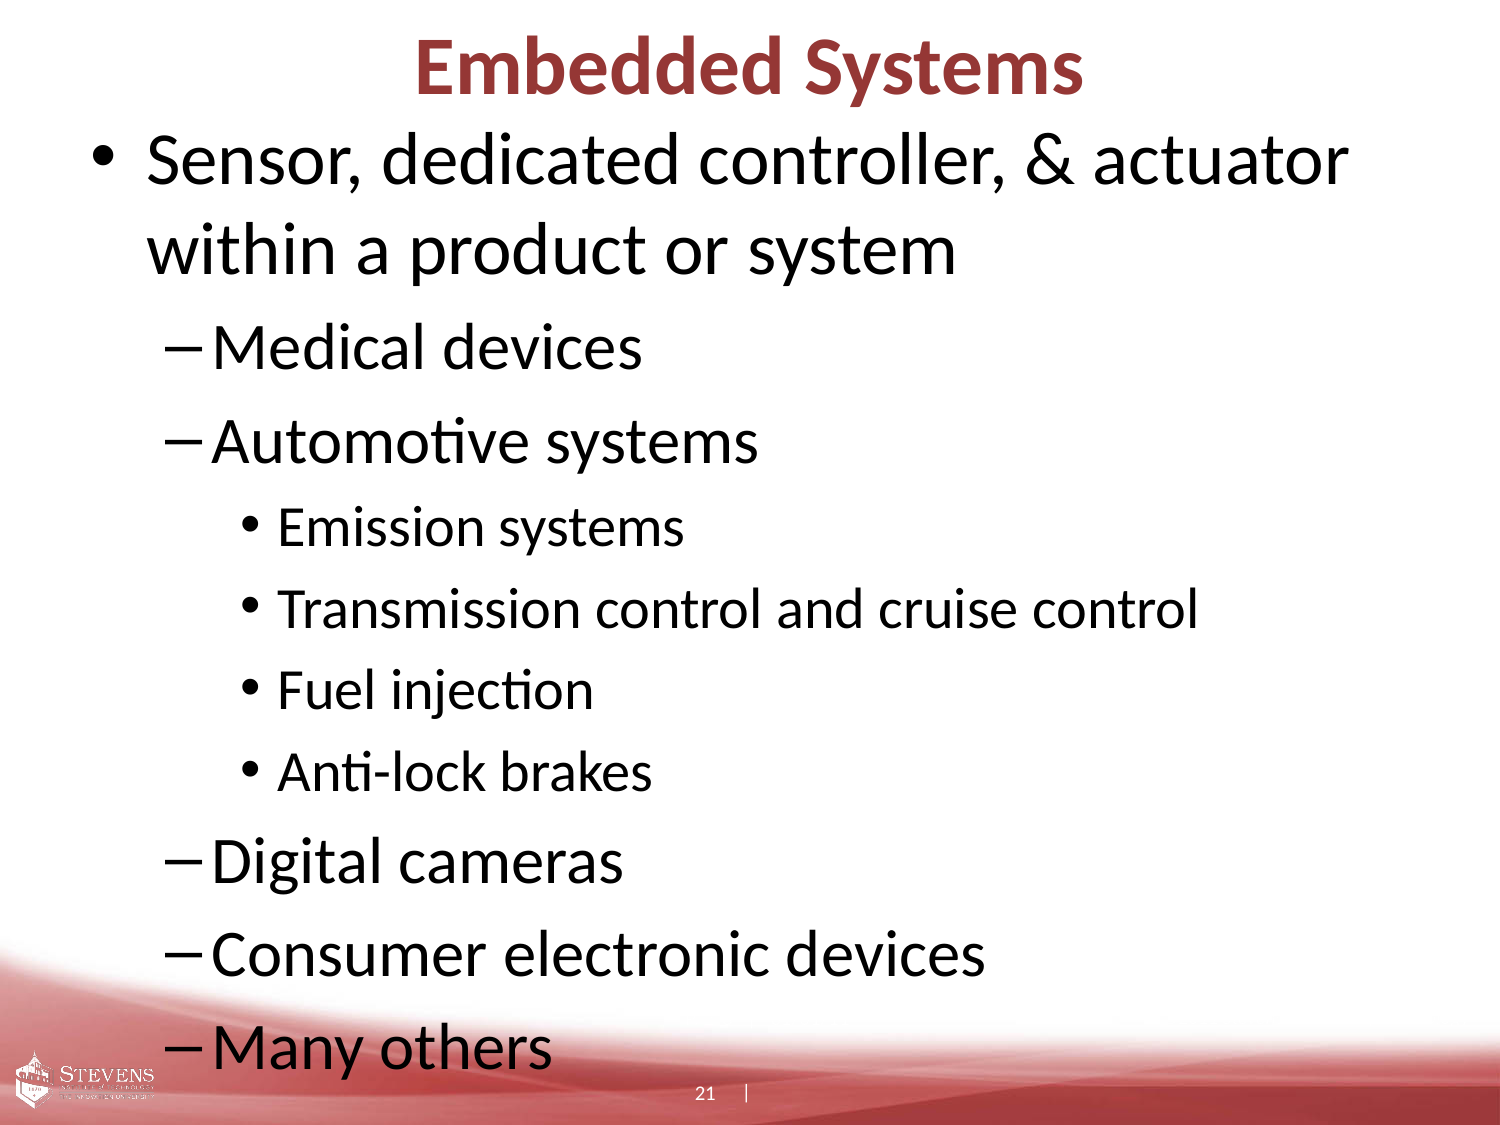

# Embedded Systems
Sensor, dedicated controller, & actuator within a product or system
Medical devices
Automotive systems
Emission systems
Transmission control and cruise control
Fuel injection
Anti-lock brakes
Digital cameras
Consumer electronic devices
Many others
21